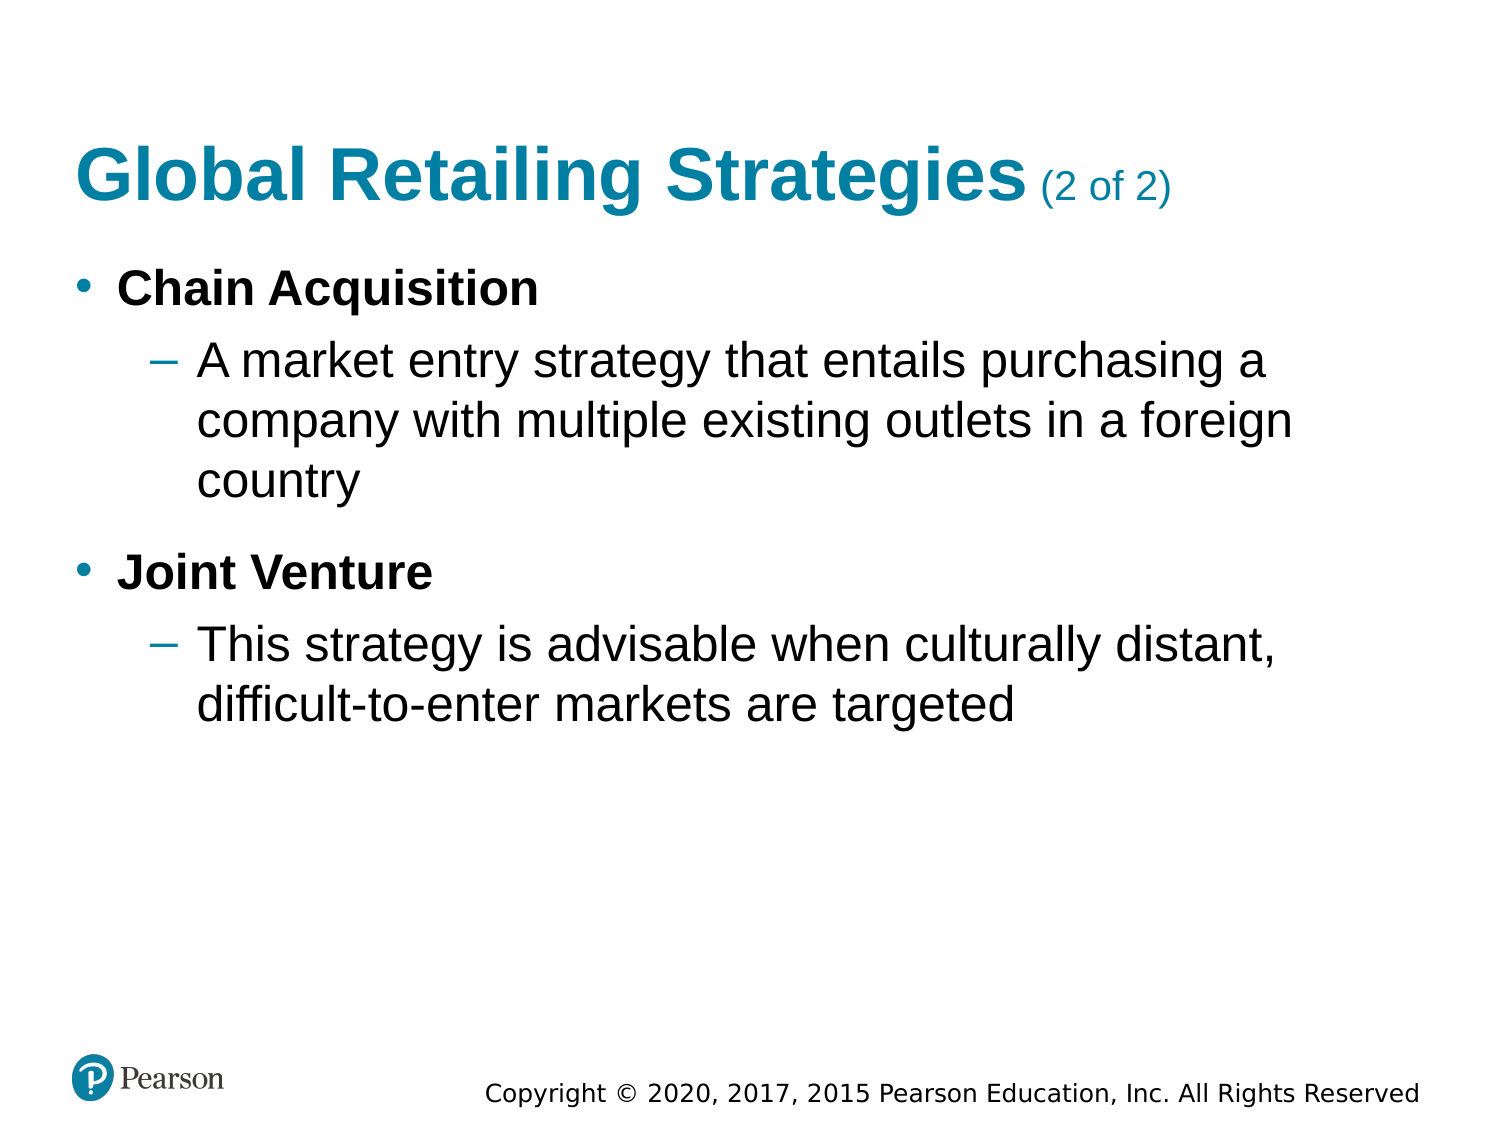

# Global Retailing Strategies (2 of 2)
Chain Acquisition
A market entry strategy that entails purchasing a company with multiple existing outlets in a foreign country
Joint Venture
This strategy is advisable when culturally distant, difficult-to-enter markets are targeted